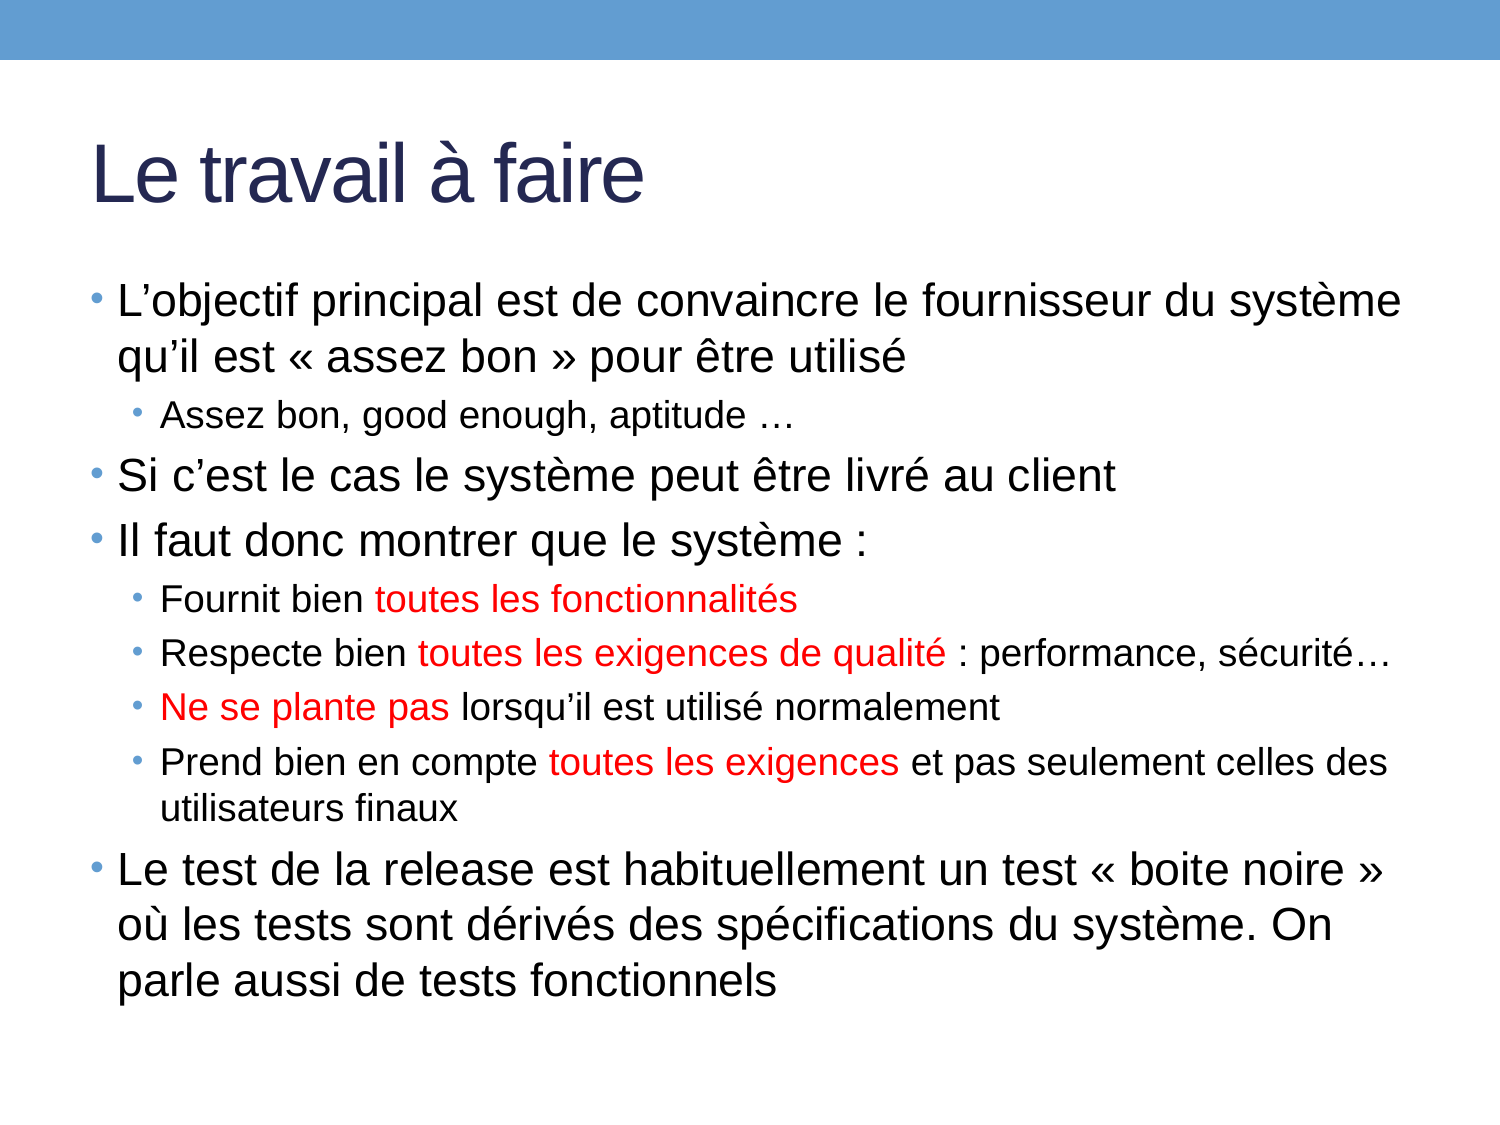

# Le travail à faire
L’objectif principal est de convaincre le fournisseur du système qu’il est « assez bon » pour être utilisé
Assez bon, good enough, aptitude …
Si c’est le cas le système peut être livré au client
Il faut donc montrer que le système :
Fournit bien toutes les fonctionnalités
Respecte bien toutes les exigences de qualité : performance, sécurité…
Ne se plante pas lorsqu’il est utilisé normalement
Prend bien en compte toutes les exigences et pas seulement celles des utilisateurs finaux
Le test de la release est habituellement un test « boite noire » où les tests sont dérivés des spécifications du système. On parle aussi de tests fonctionnels